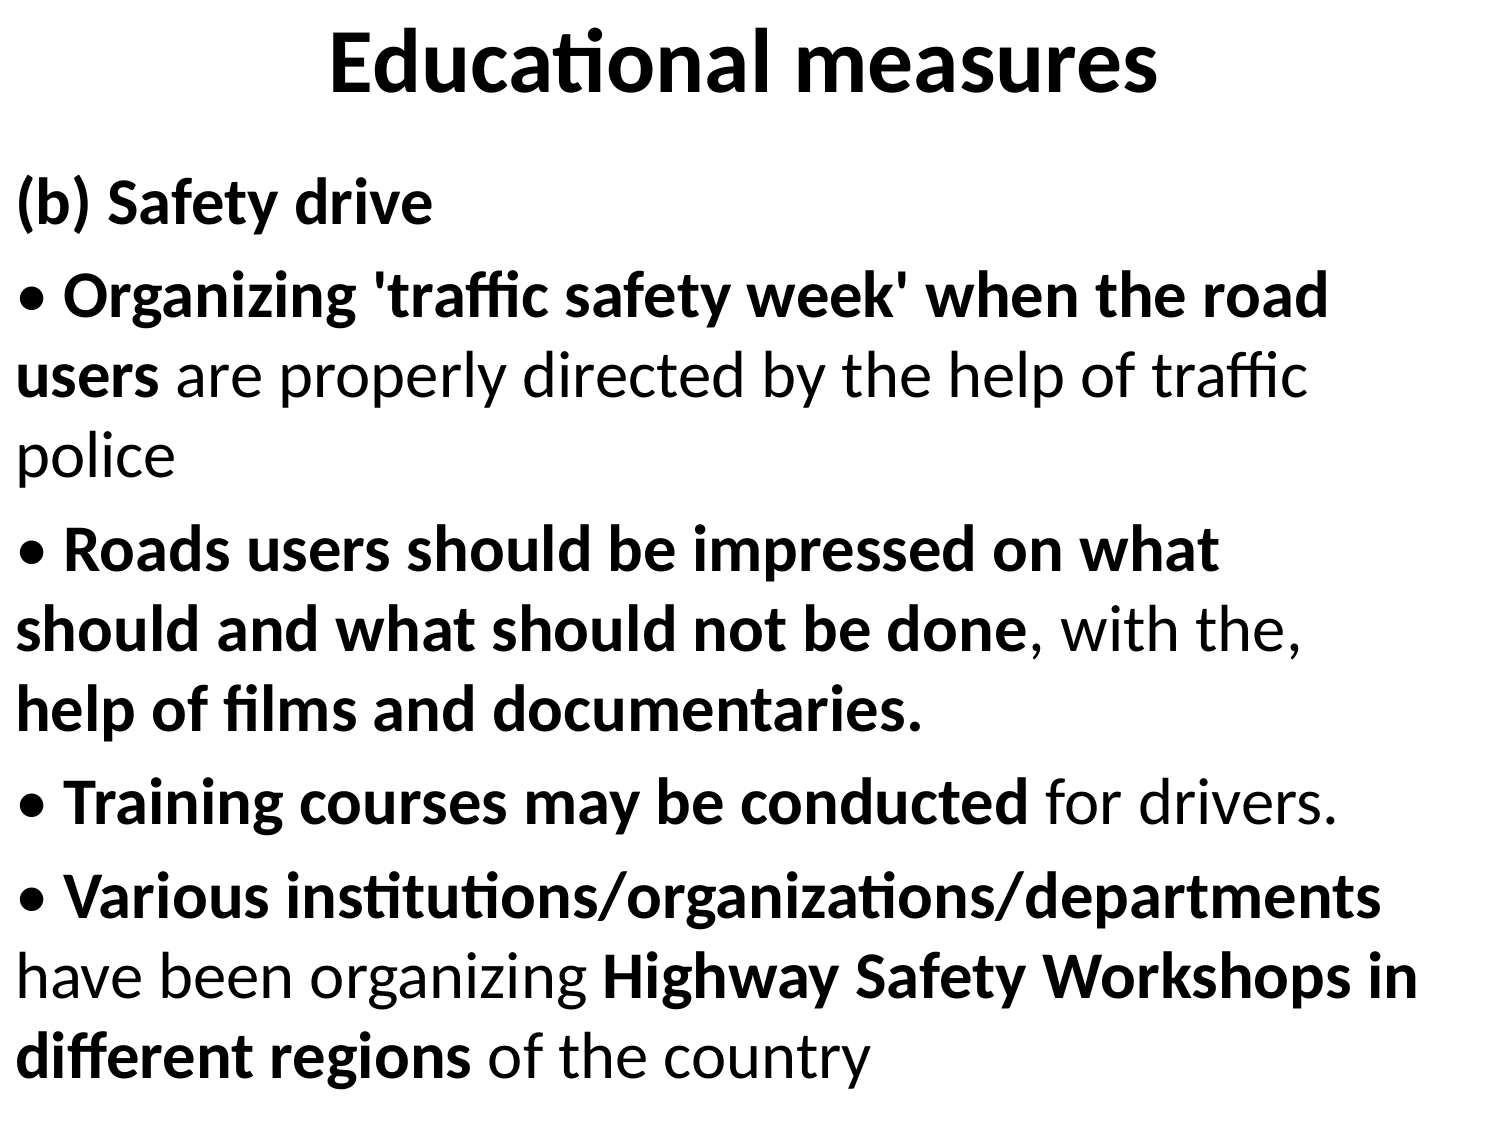

# Educational measures
(b) Safety drive
• Organizing 'traffic safety week' when the road users are properly directed by the help of traffic police
• Roads users should be impressed on what should and what should not be done, with the, help of films and documentaries.
• Training courses may be conducted for drivers.
• Various institutions/organizations/departments have been organizing Highway Safety Workshops in different regions of the country